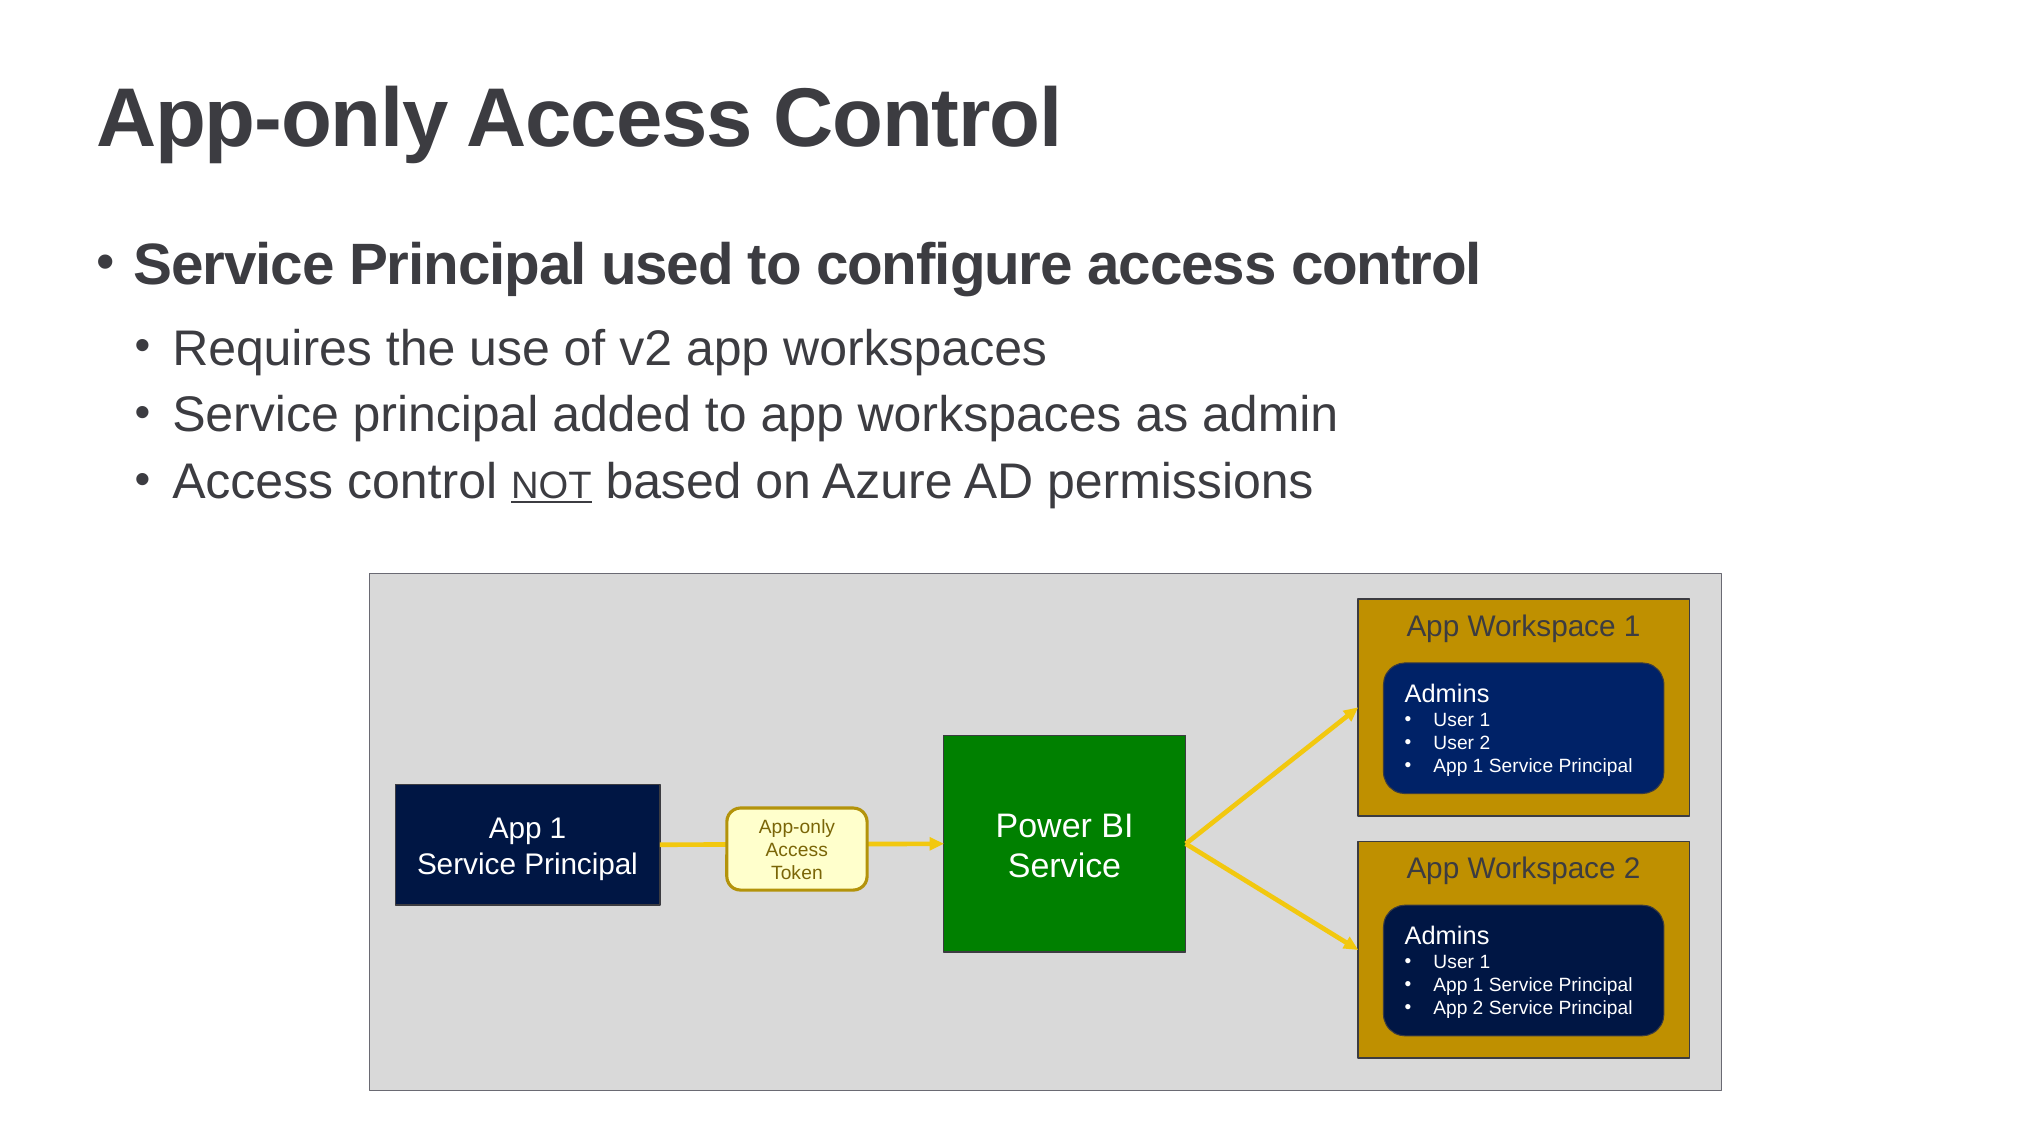

# App-only Access Control
Service Principal used to configure access control
Requires the use of v2 app workspaces
Service principal added to app workspaces as admin
Access control NOT based on Azure AD permissions

App Workspace 1
Admins
User 1
User 2
App 1 Service Principal
Admins
User 1
App 1 Service Principal
App 2 Service Principal
Power BI Service
App 1
Service Principal
App-only Access Token
App Workspace 2